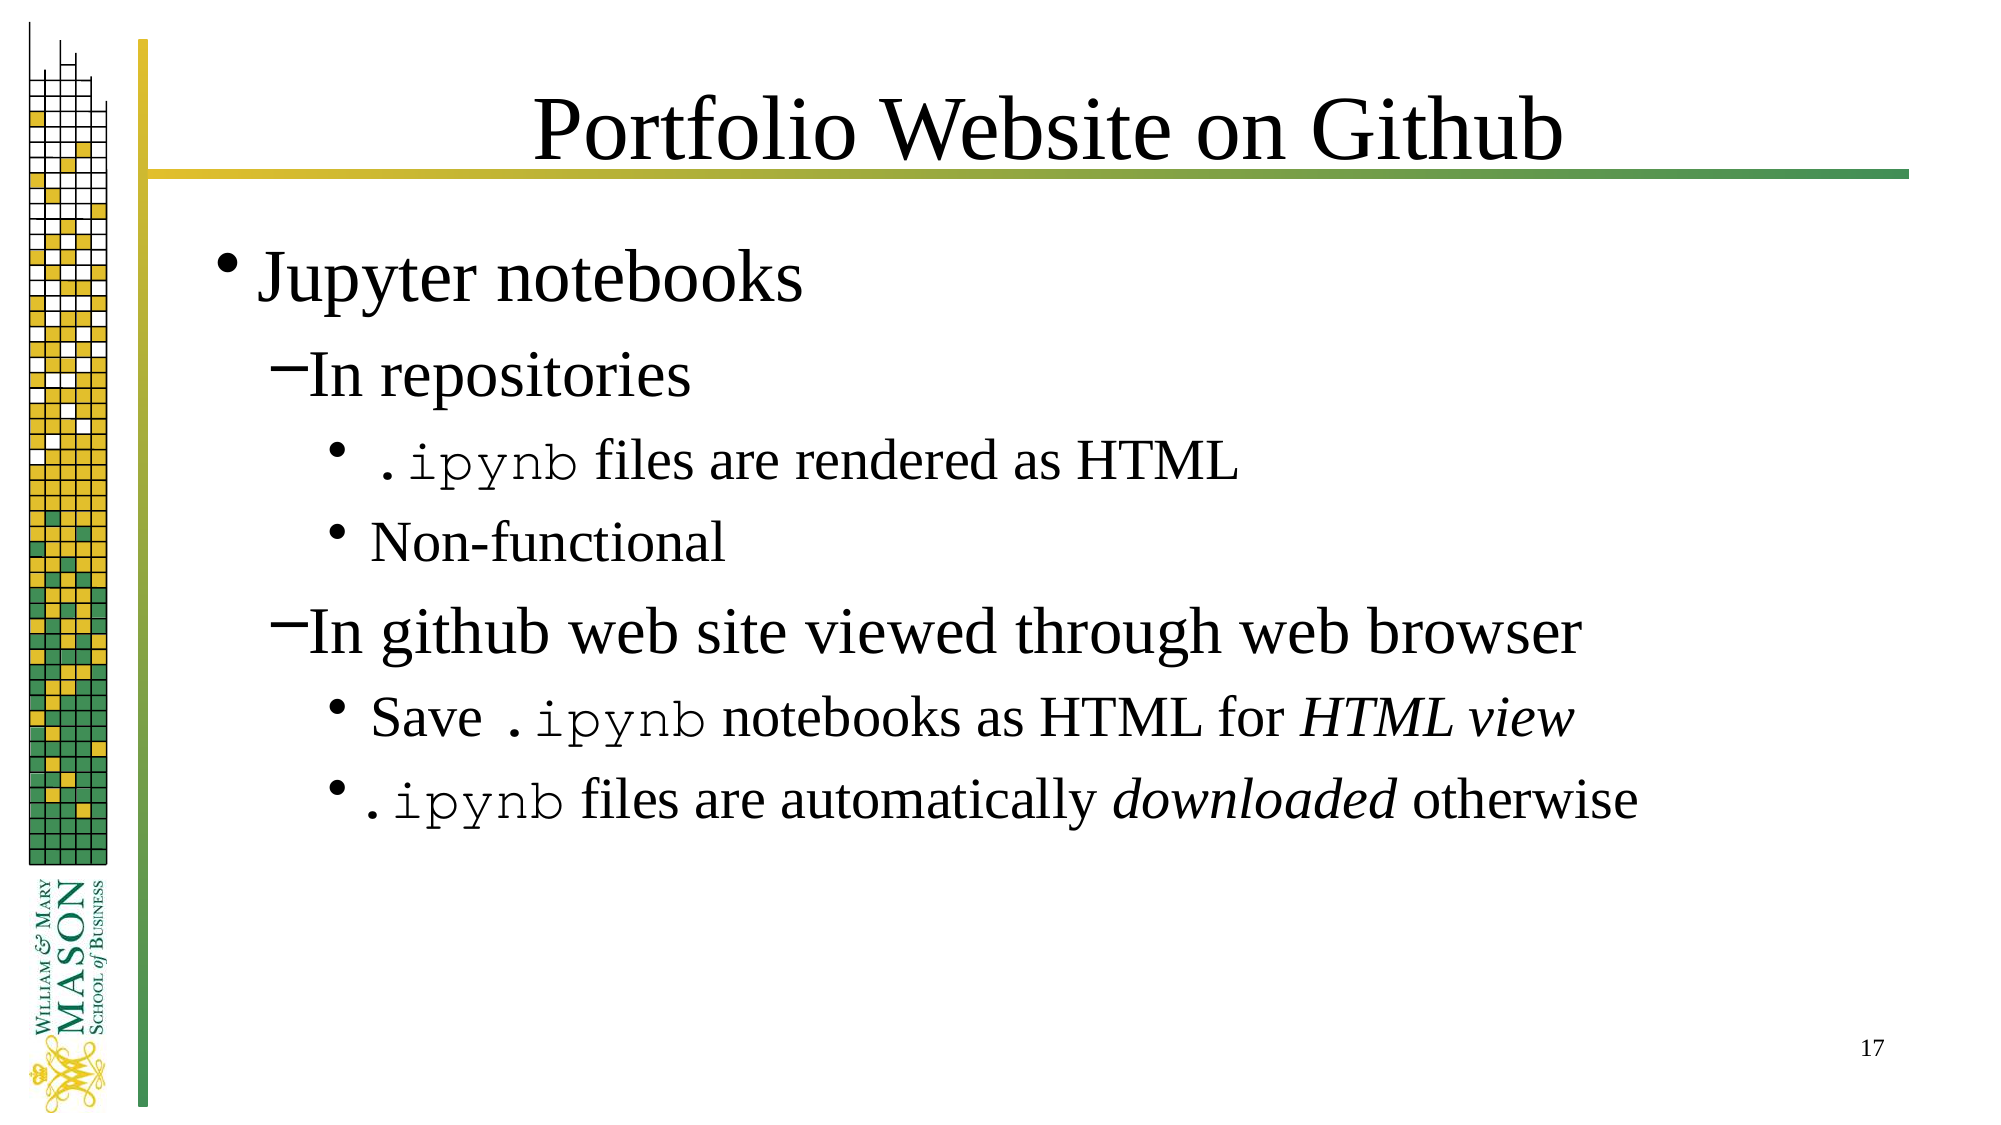

# Portfolio Website on Github
Jupyter notebooks
In repositories
 .ipynb files are rendered as HTML
 Non-functional
In github web site viewed through web browser
 Save .ipynb notebooks as HTML for HTML view
.ipynb files are automatically downloaded otherwise
17